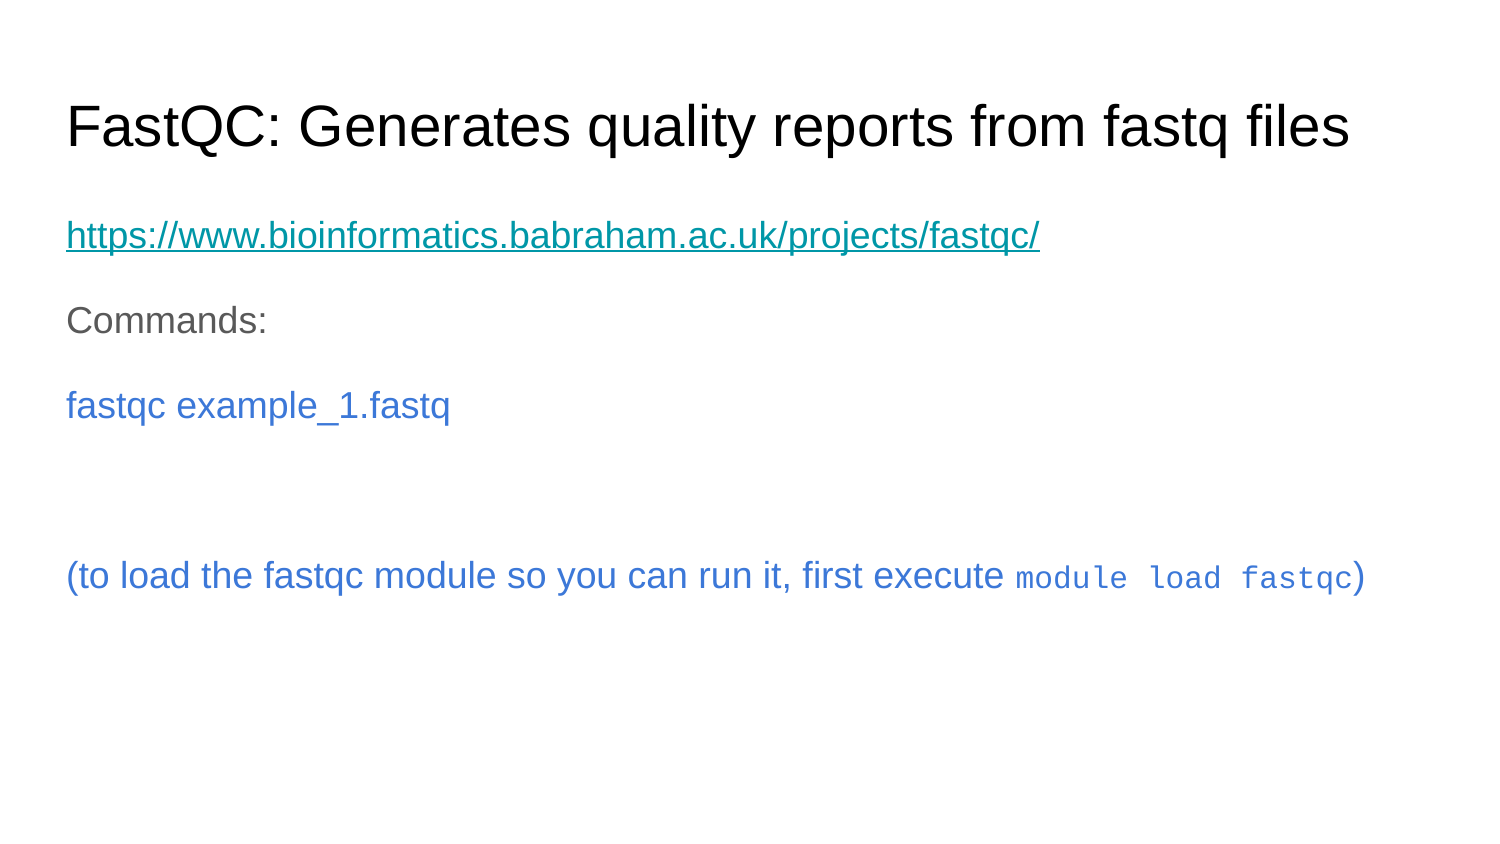

# FastQC: Generates quality reports from fastq files

https://www.bioinformatics.babraham.ac.uk/projects/fastqc/
Commands:
fastqc example_1.fastq

(to load the fastqc module so you can run it, first execute module load fastqc)